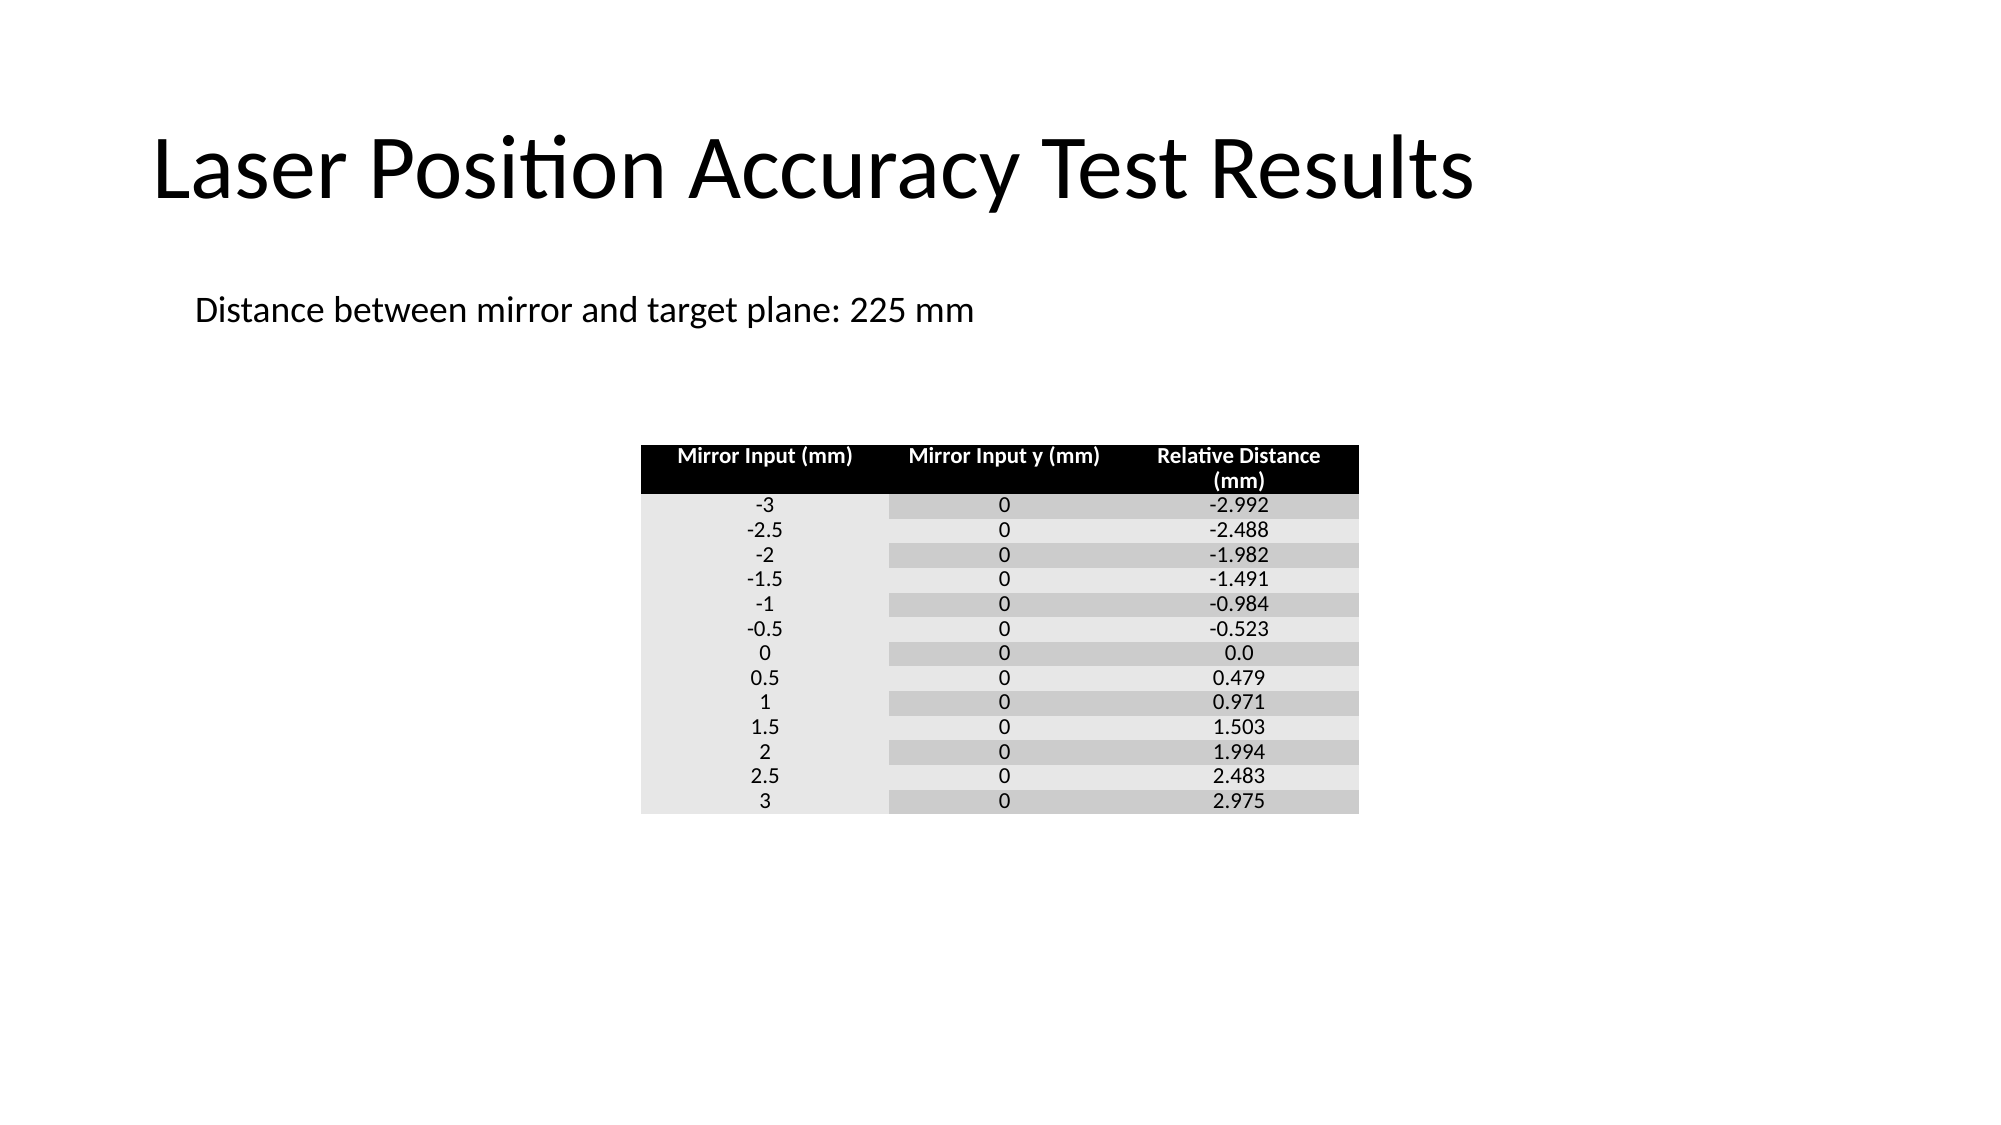

# Laser Position Accuracy Test Results
Distance between mirror and target plane: 225 mm
| Mirror Input (mm) | Mirror Input y (mm) | Relative Distance (mm) |
| --- | --- | --- |
| -3 | 0 | -2.992 |
| -2.5 | 0 | -2.488 |
| -2 | 0 | -1.982 |
| -1.5 | 0 | -1.491 |
| -1 | 0 | -0.984 |
| -0.5 | 0 | -0.523 |
| 0 | 0 | 0.0 |
| 0.5 | 0 | 0.479 |
| 1 | 0 | 0.971 |
| 1.5 | 0 | 1.503 |
| 2 | 0 | 1.994 |
| 2.5 | 0 | 2.483 |
| 3 | 0 | 2.975 |